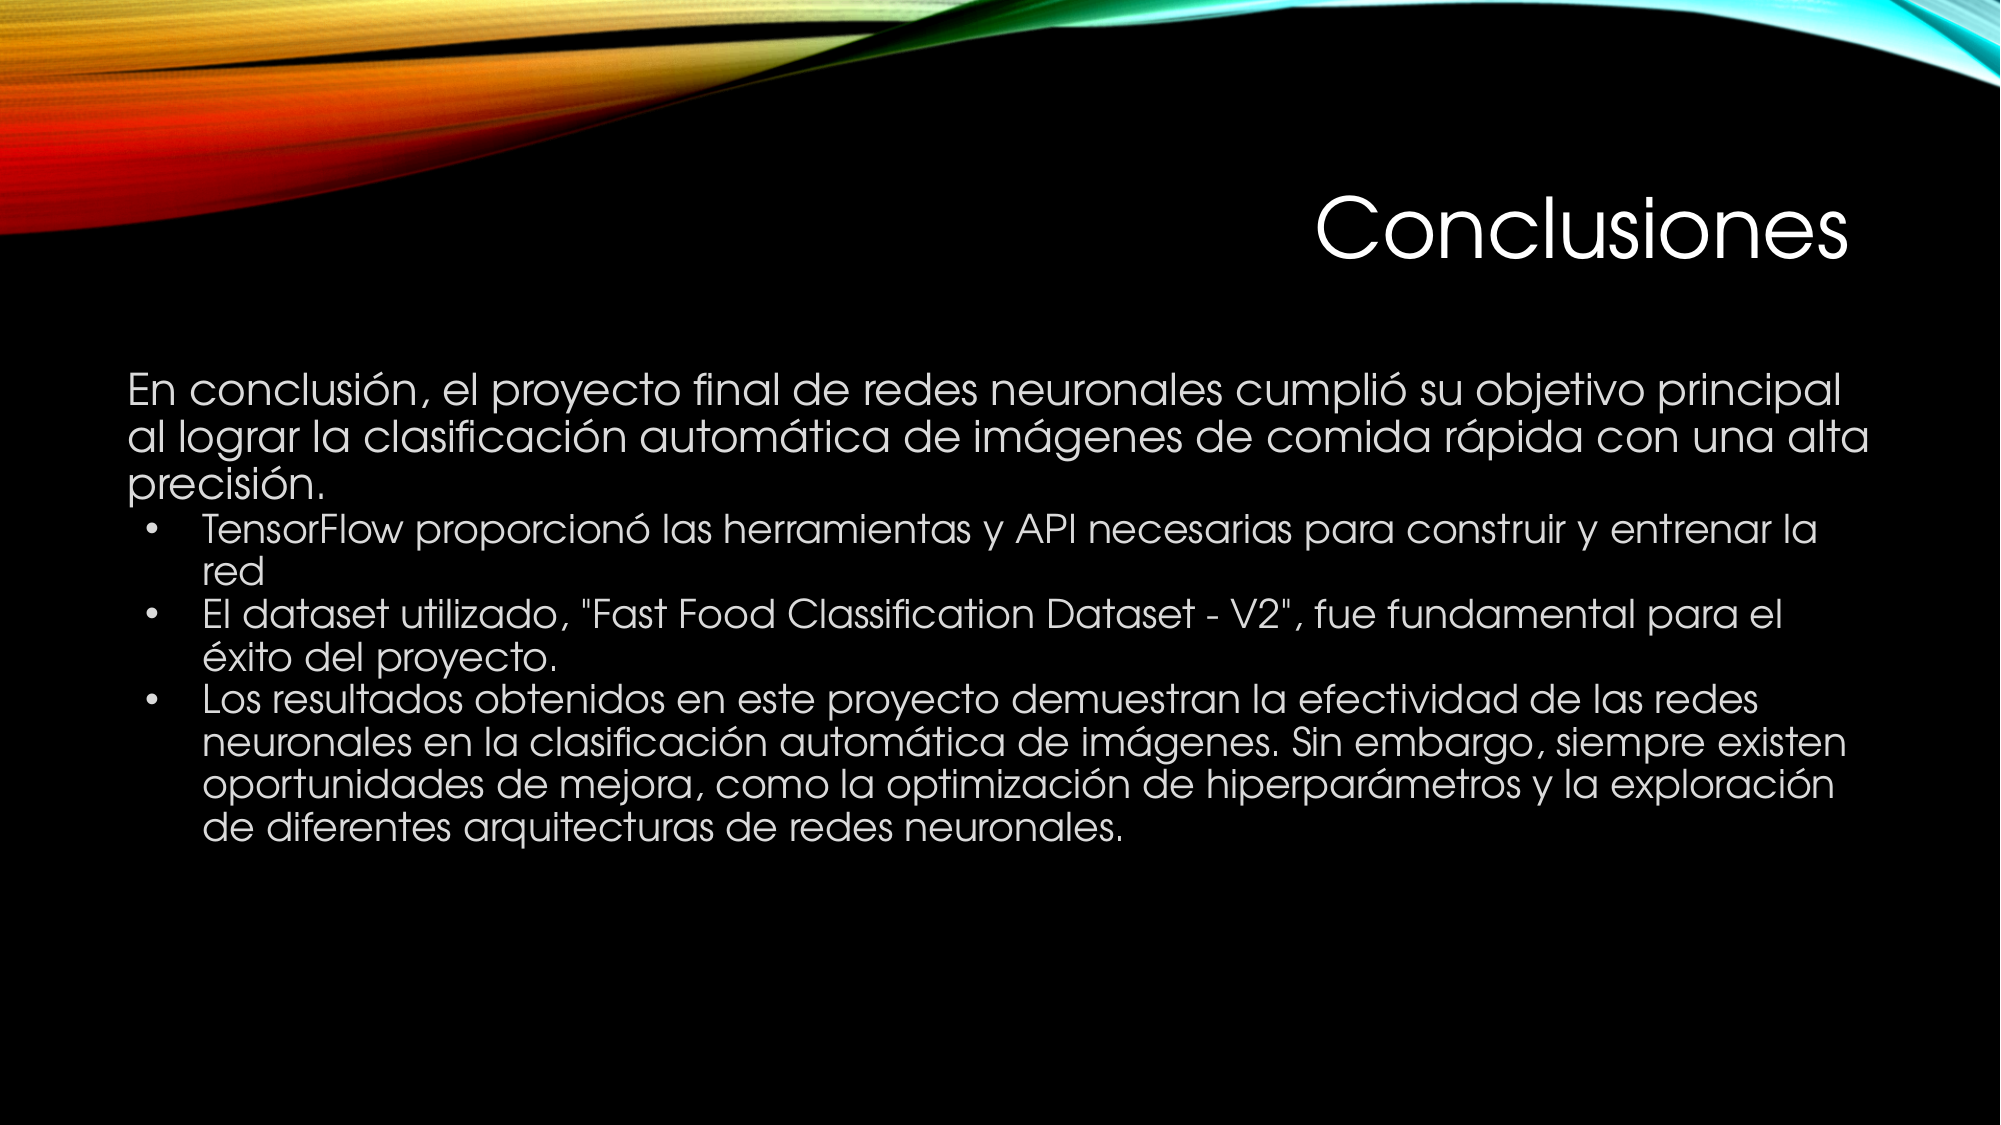

# Conclusiones
En conclusión, el proyecto final de redes neuronales cumplió su objetivo principal al lograr la clasificación automática de imágenes de comida rápida con una alta precisión.
TensorFlow proporcionó las herramientas y API necesarias para construir y entrenar la red
El dataset utilizado, "Fast Food Classification Dataset - V2", fue fundamental para el éxito del proyecto.
Los resultados obtenidos en este proyecto demuestran la efectividad de las redes neuronales en la clasificación automática de imágenes. Sin embargo, siempre existen oportunidades de mejora, como la optimización de hiperparámetros y la exploración de diferentes arquitecturas de redes neuronales.